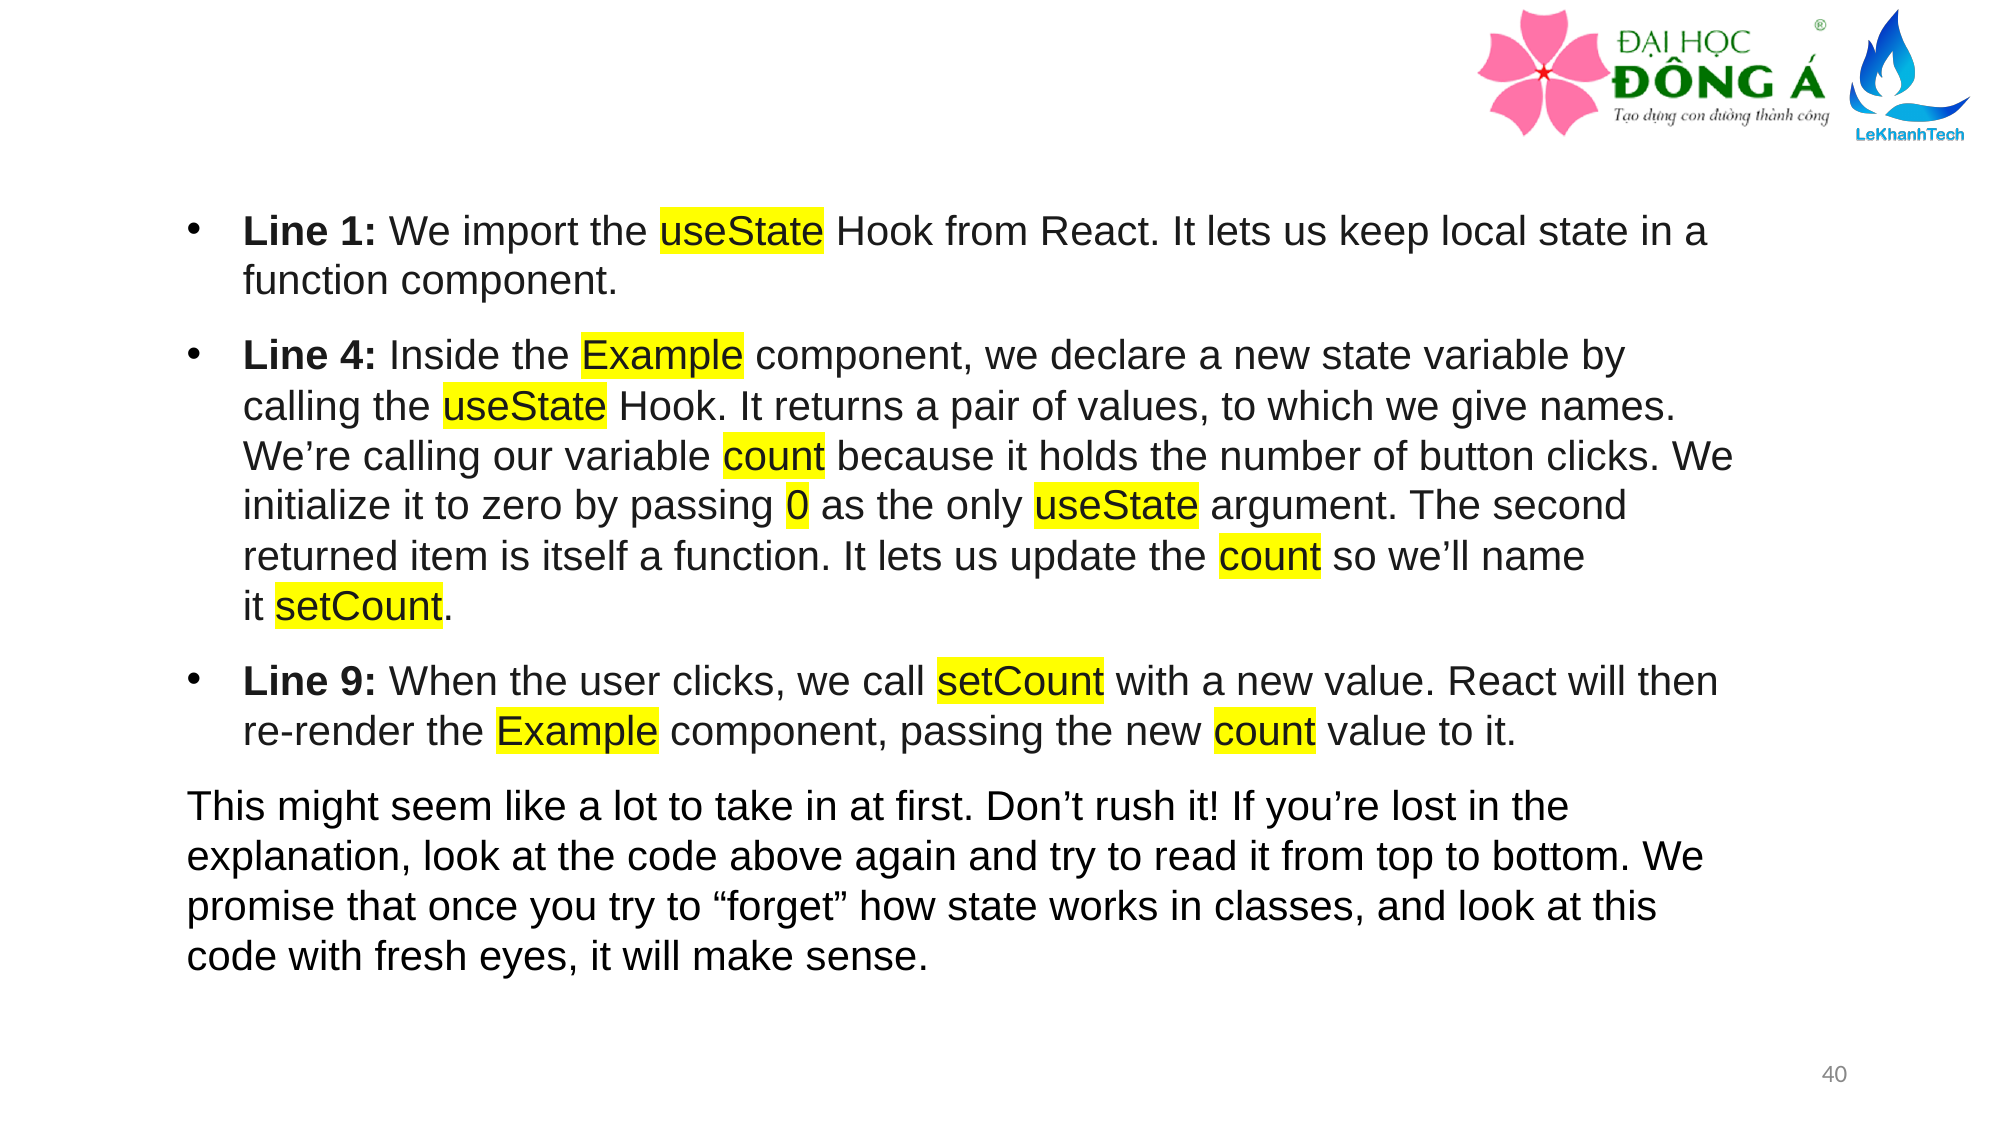

Line 1: We import the useState Hook from React. It lets us keep local state in a function component.
Line 4: Inside the Example component, we declare a new state variable by calling the useState Hook. It returns a pair of values, to which we give names. We’re calling our variable count because it holds the number of button clicks. We initialize it to zero by passing 0 as the only useState argument. The second returned item is itself a function. It lets us update the count so we’ll name it setCount.
Line 9: When the user clicks, we call setCount with a new value. React will then re-render the Example component, passing the new count value to it.
This might seem like a lot to take in at first. Don’t rush it! If you’re lost in the explanation, look at the code above again and try to read it from top to bottom. We promise that once you try to “forget” how state works in classes, and look at this code with fresh eyes, it will make sense.
40